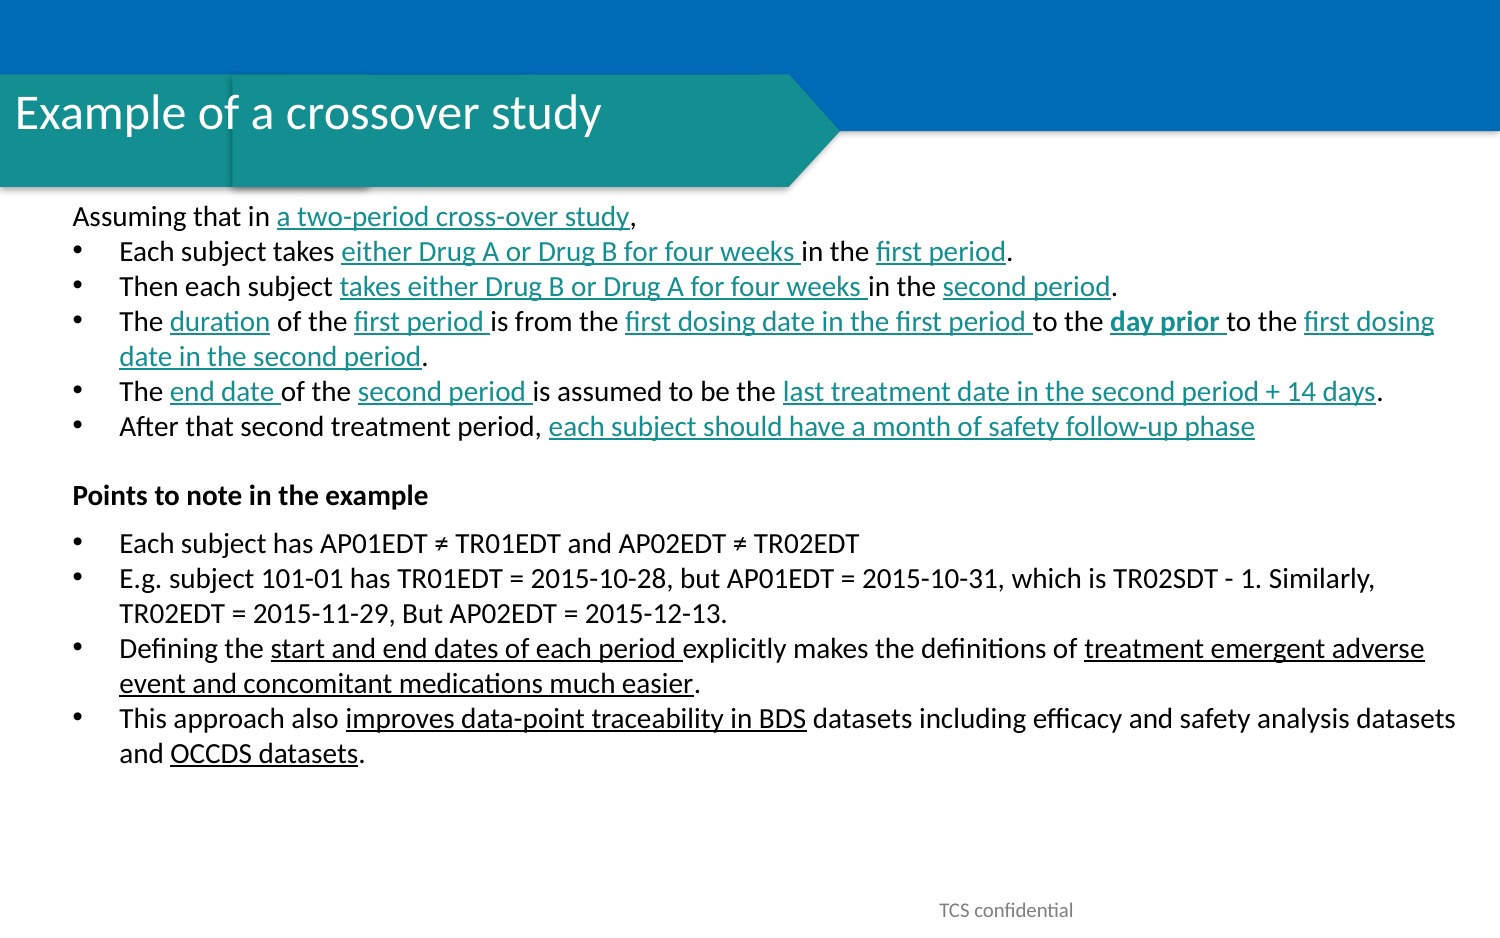

# Example of a crossover study
Assuming that in a two-period cross-over study,
Each subject takes either Drug A or Drug B for four weeks in the first period.
Then each subject takes either Drug B or Drug A for four weeks in the second period.
The duration of the first period is from the first dosing date in the first period to the day prior to the first dosing date in the second period.
The end date of the second period is assumed to be the last treatment date in the second period + 14 days.
After that second treatment period, each subject should have a month of safety follow-up phase

Points to note in the example
Each subject has AP01EDT ≠ TR01EDT and AP02EDT ≠ TR02EDT
E.g. subject 101-01 has TR01EDT = 2015-10-28, but AP01EDT = 2015-10-31, which is TR02SDT - 1. Similarly, TR02EDT = 2015-11-29, But AP02EDT = 2015-12-13.
Defining the start and end dates of each period explicitly makes the definitions of treatment emergent adverse event and concomitant medications much easier.
This approach also improves data-point traceability in BDS datasets including efficacy and safety analysis datasets and OCCDS datasets.
TCS confidential